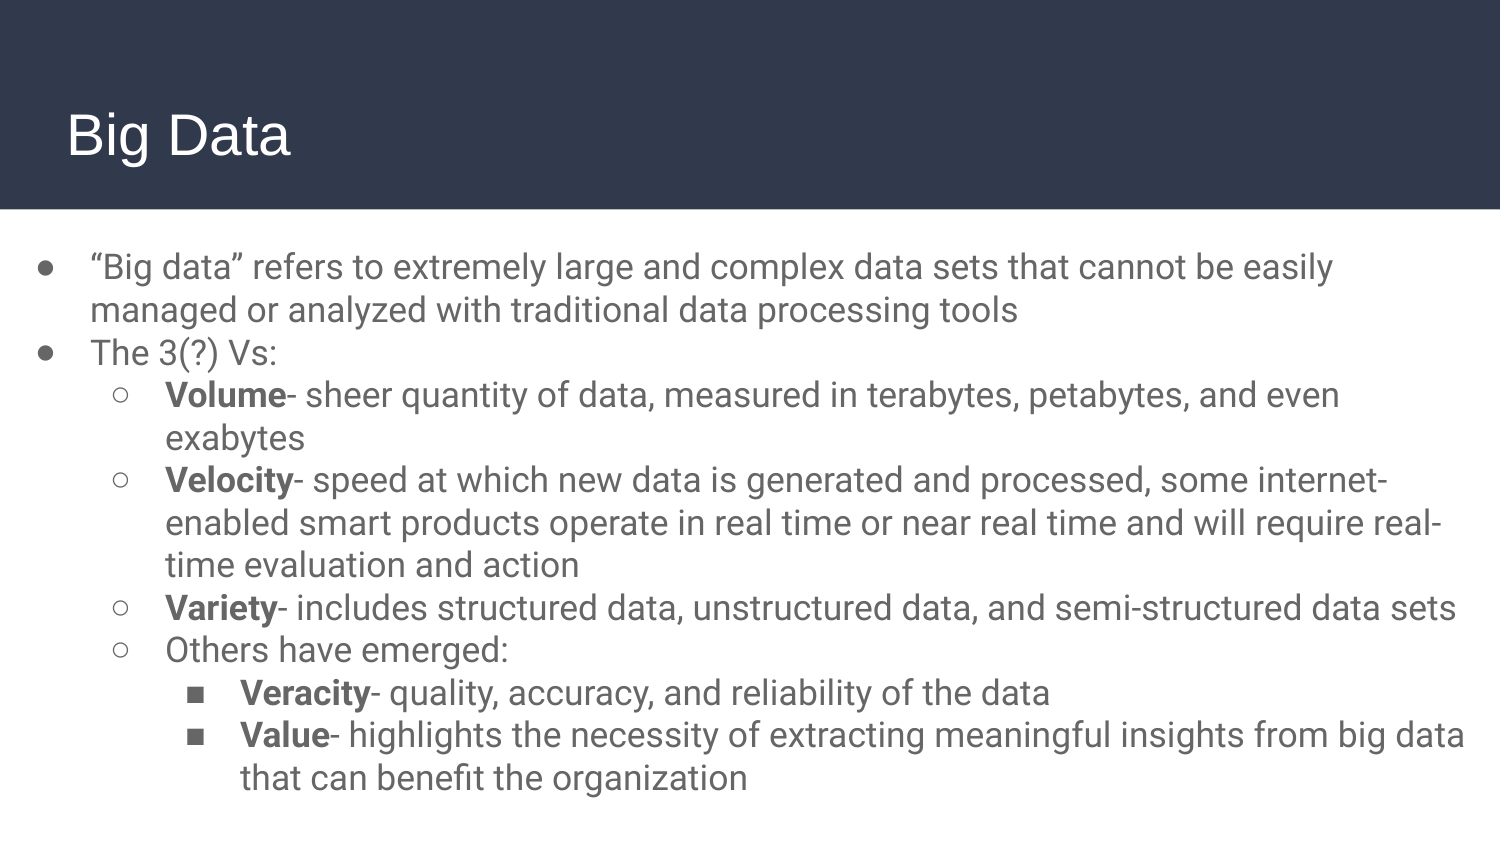

# Big Data
“Big data” refers to extremely large and complex data sets that cannot be easily managed or analyzed with traditional data processing tools
The 3(?) Vs:
Volume- sheer quantity of data, measured in terabytes, petabytes, and even exabytes
Velocity- speed at which new data is generated and processed, some internet-enabled smart products operate in real time or near real time and will require real-time evaluation and action
Variety- includes structured data, unstructured data, and semi-structured data sets
Others have emerged:
Veracity- quality, accuracy, and reliability of the data
Value- highlights the necessity of extracting meaningful insights from big data that can benefit the organization